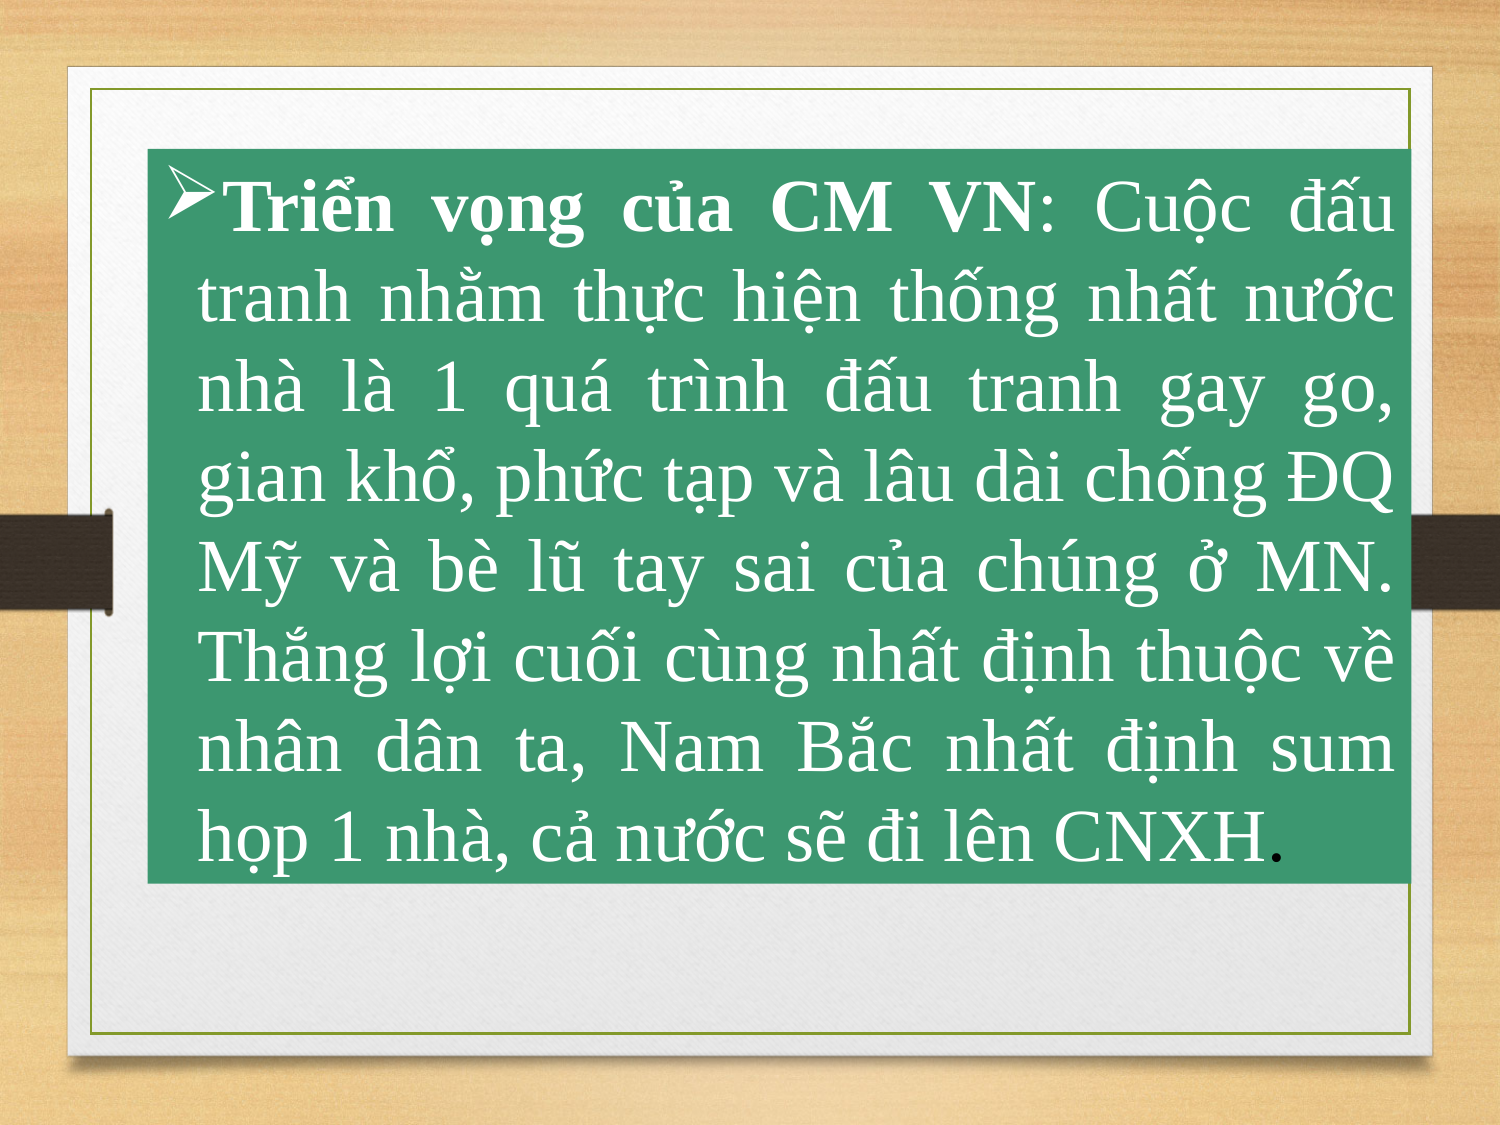

Triển vọng của CM VN: Cuộc đấu tranh nhằm thực hiện thống nhất nước nhà là 1 quá trình đấu tranh gay go, gian khổ, phức tạp và lâu dài chống ĐQ Mỹ và bè lũ tay sai của chúng ở MN. Thắng lợi cuối cùng nhất định thuộc về nhân dân ta, Nam Bắc nhất định sum họp 1 nhà, cả nước sẽ đi lên CNXH.